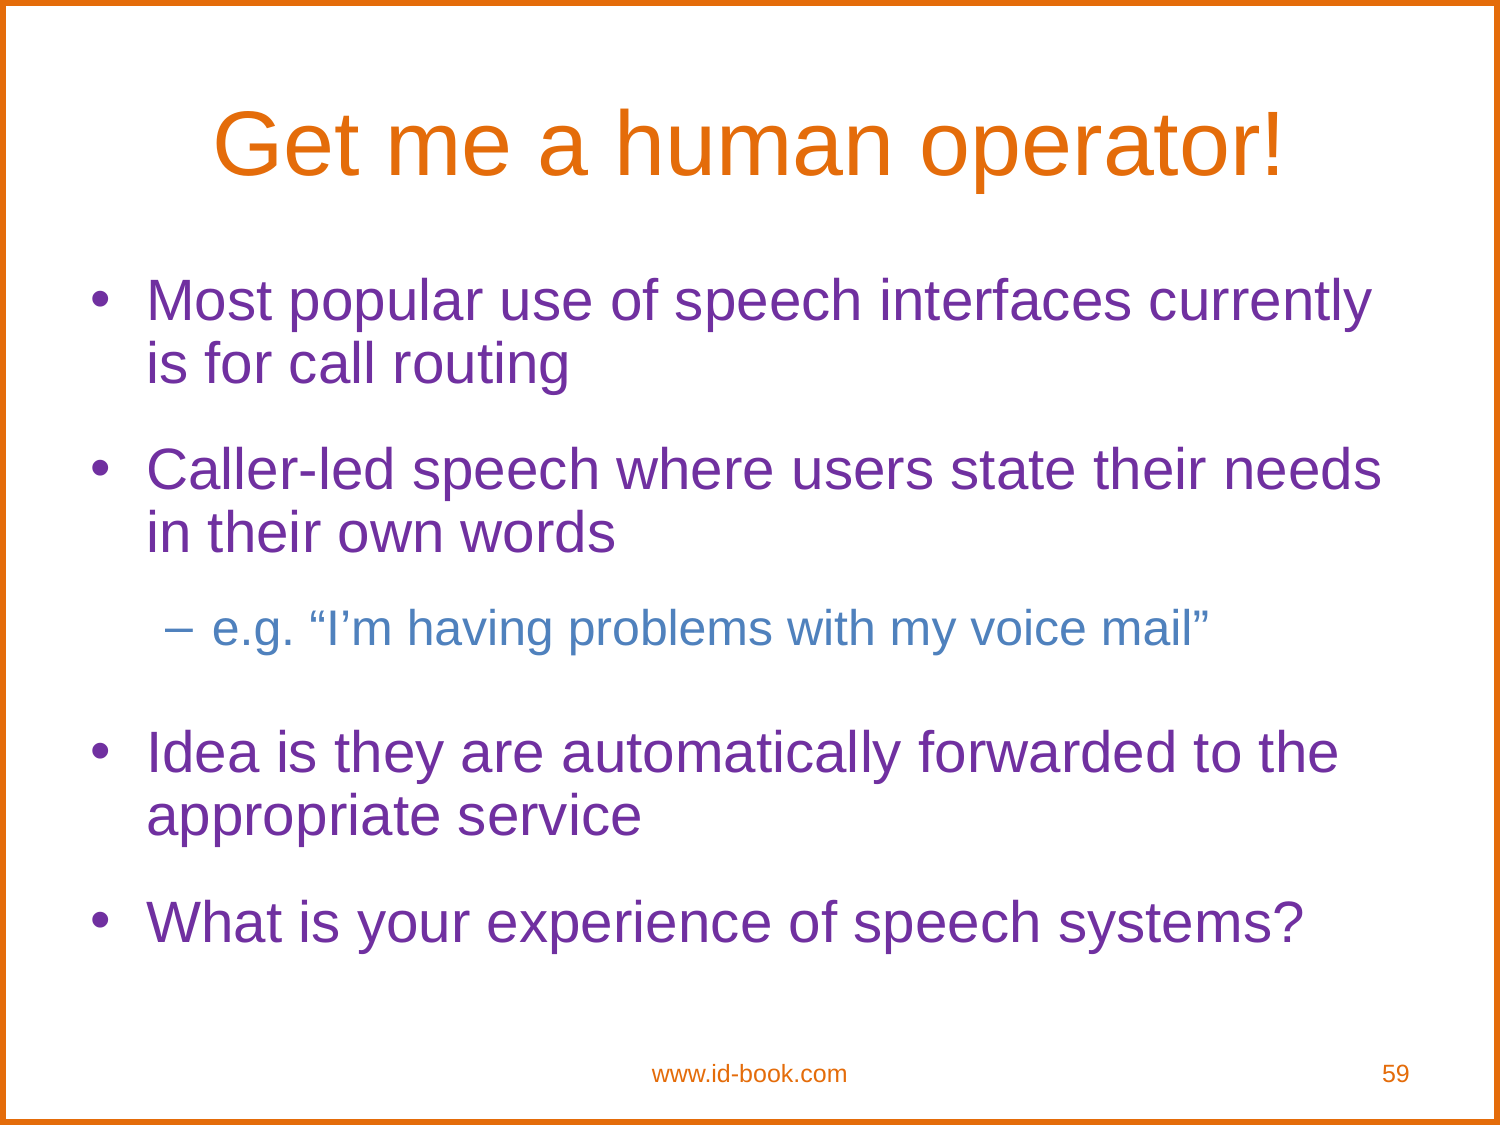

Get me a human operator!
Most popular use of speech interfaces currently is for call routing

Caller-led speech where users state their needs in their own words

e.g. “I’m having problems with my voice mail”

Idea is they are automatically forwarded to the appropriate service

What is your experience of speech systems?
www.id-book.com
59